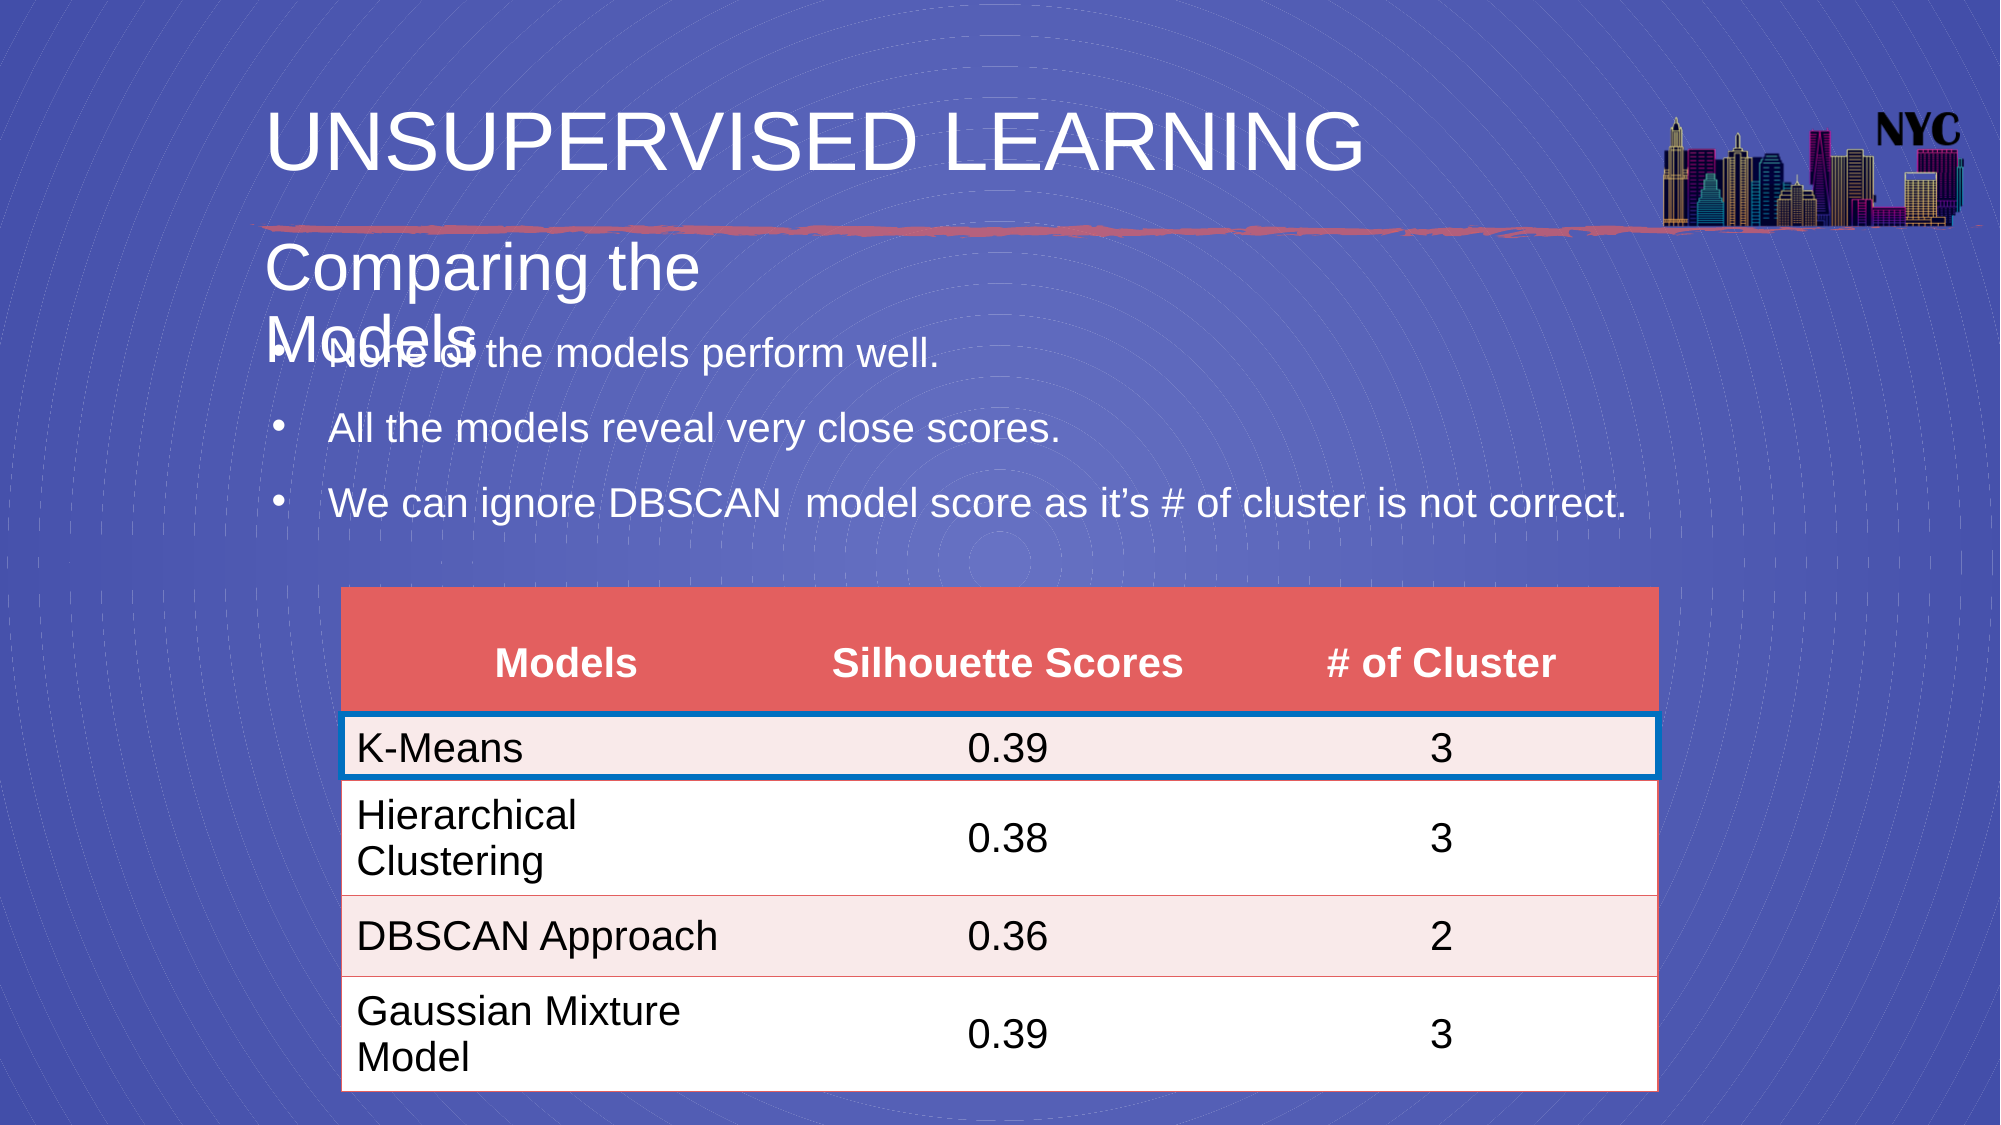

# UNSUPERVISED LEARNING
Comparing the Models
None of the models perform well.
All the models reveal very close scores.
We can ignore DBSCAN  model score as it’s # of cluster is not correct.

| Models | Silhouette Scores | # of Cluster |
| --- | --- | --- |
| K-Means | 0.39 | 3 |
| Hierarchical Clustering | 0.38 | 3 |
| DBSCAN Approach | 0.36 | 2 |
| Gaussian Mixture Model | 0.39 | 3 |